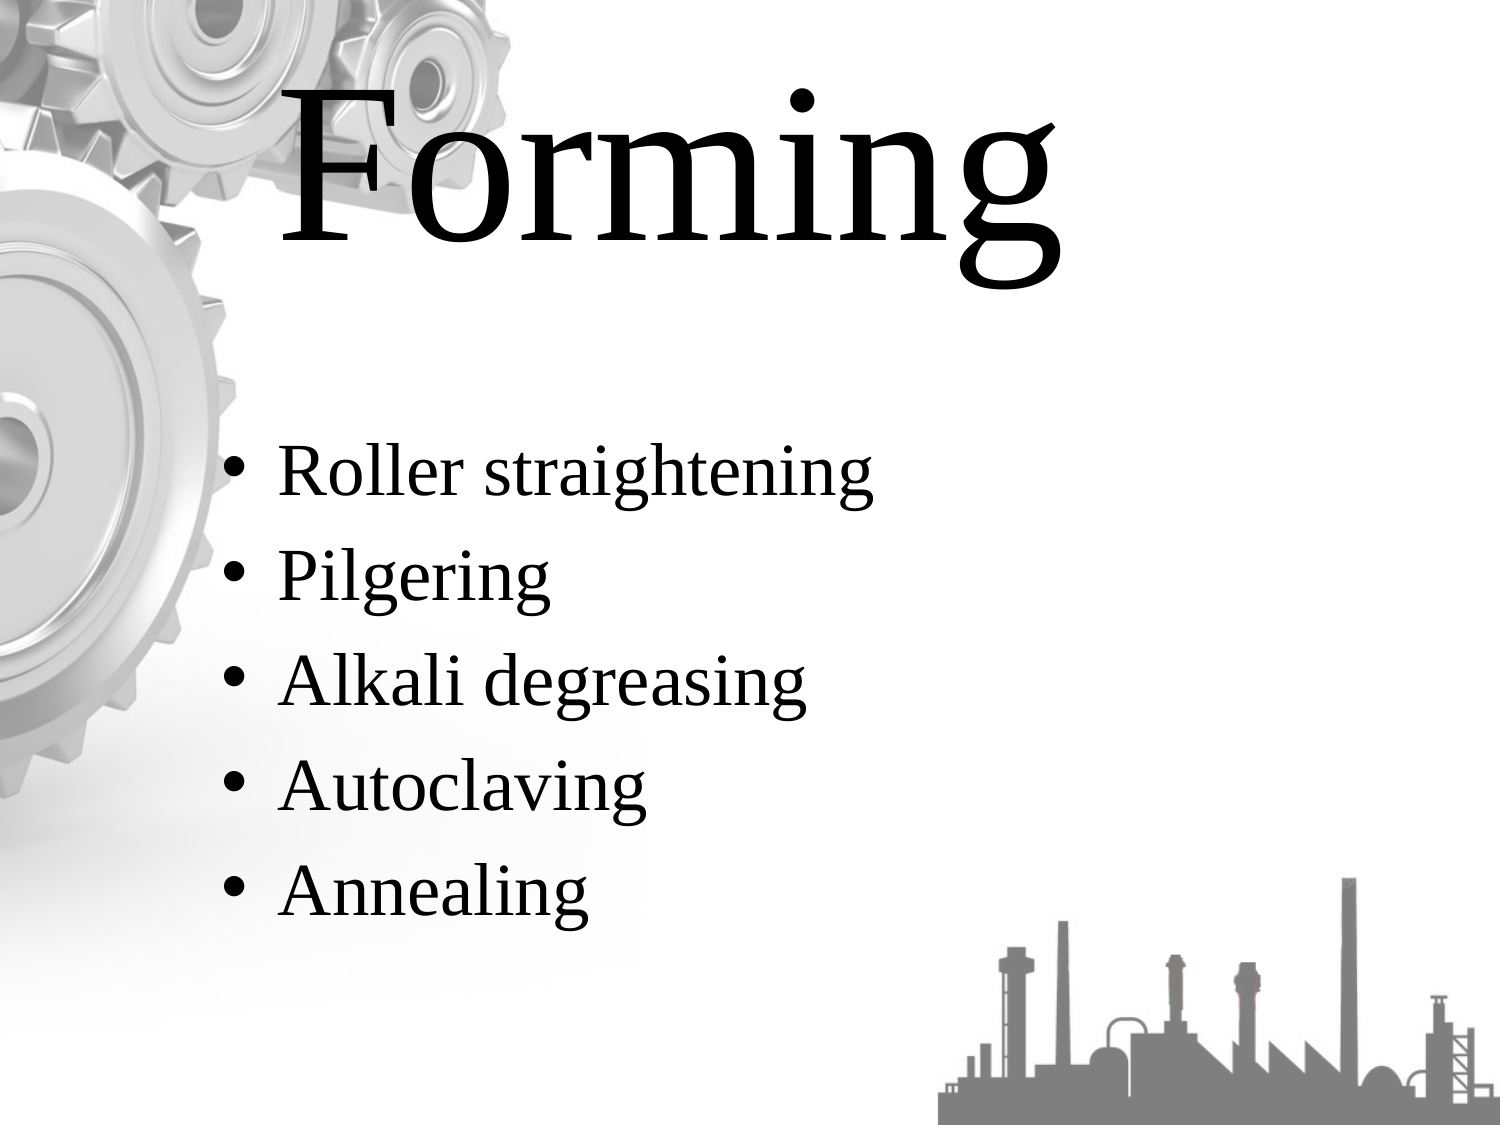

# Forming
Roller straightening
Pilgering
Alkali degreasing
Autoclaving
Annealing